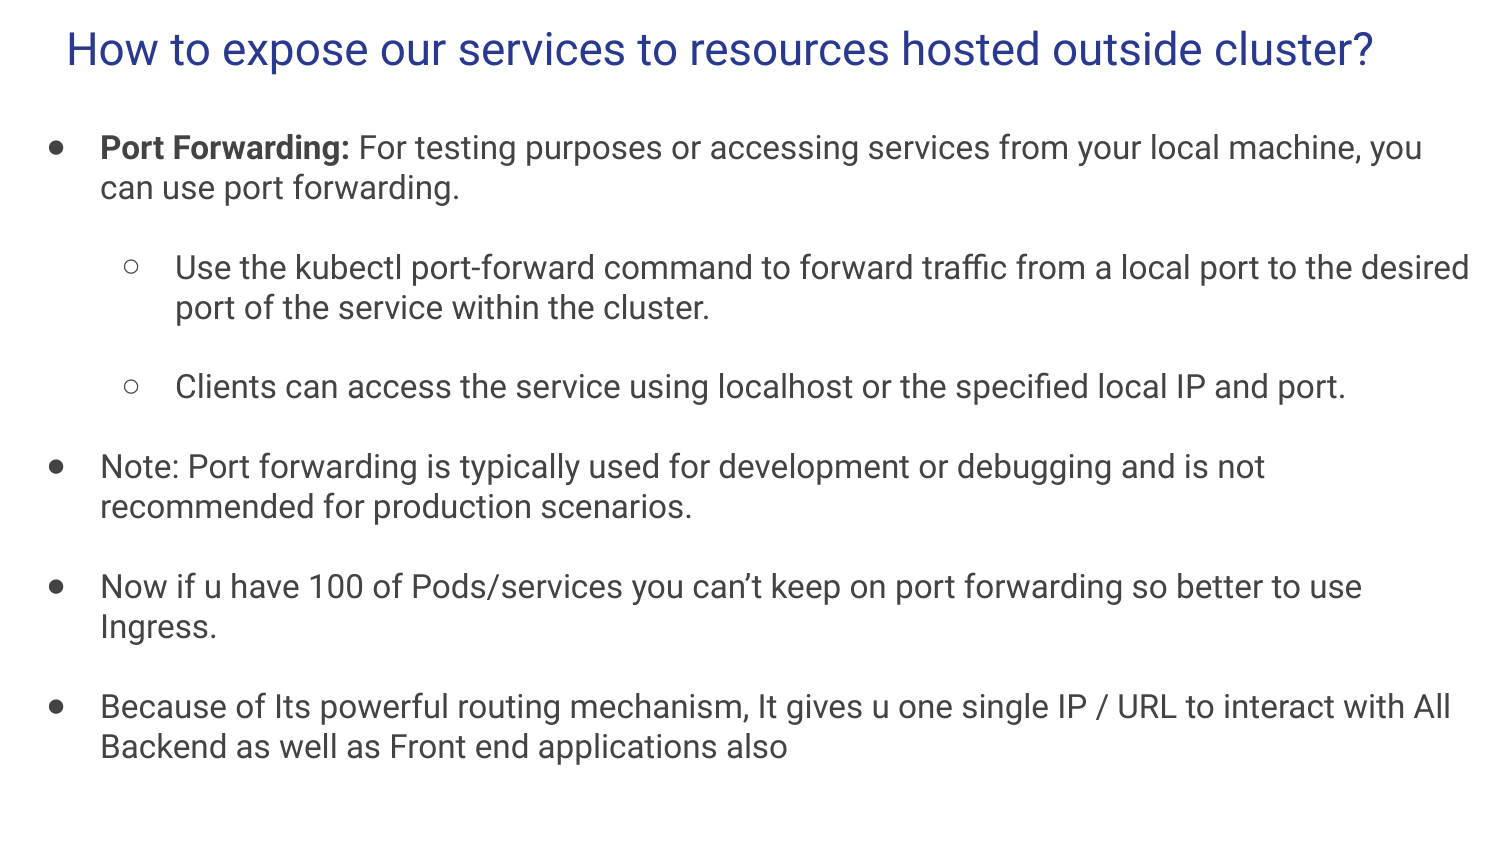

# How to expose our services to resources hosted outside cluster?
Port Forwarding: For testing purposes or accessing services from your local machine, you can use port forwarding.

Use the kubectl port-forward command to forward traffic from a local port to the desired port of the service within the cluster.

Clients can access the service using localhost or the specified local IP and port.

Note: Port forwarding is typically used for development or debugging and is not recommended for production scenarios.

Now if u have 100 of Pods/services you can’t keep on port forwarding so better to use Ingress.

Because of Its powerful routing mechanism, It gives u one single IP / URL to interact with All Backend as well as Front end applications also